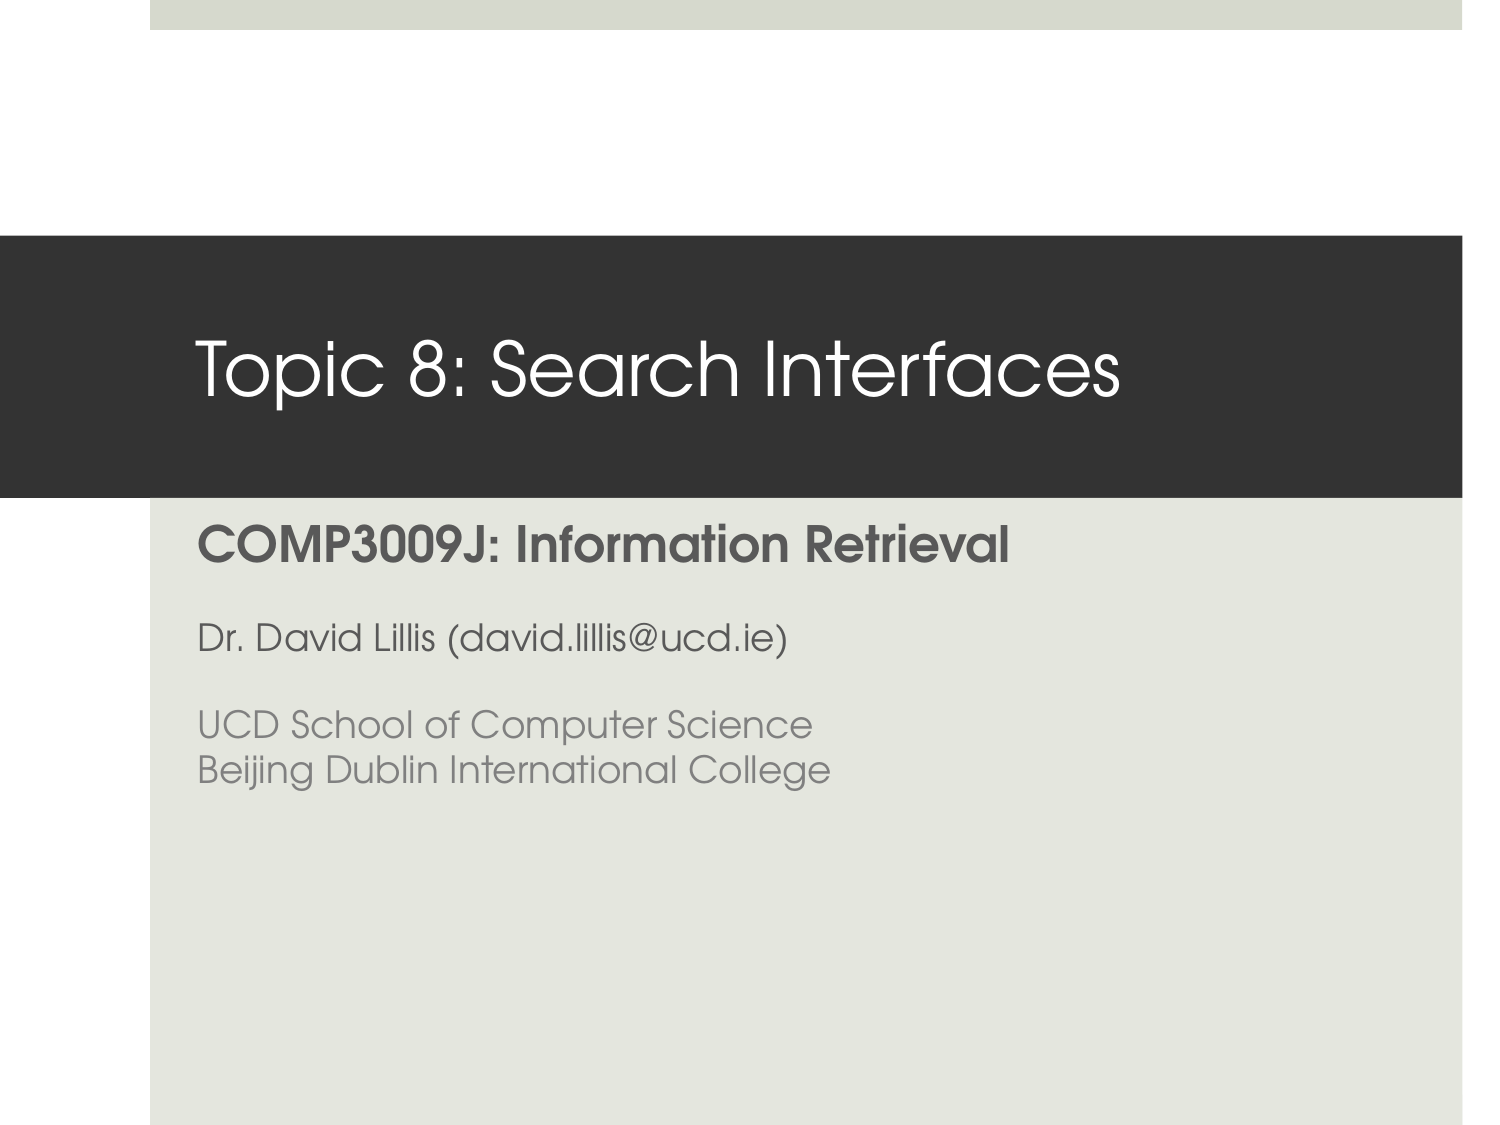

# Topic 8: Search Interfaces
COMP3009J: Information Retrieval
Dr. David Lillis (david.lillis@ucd.ie)
UCD School of Computer Science
Beijing Dublin International College